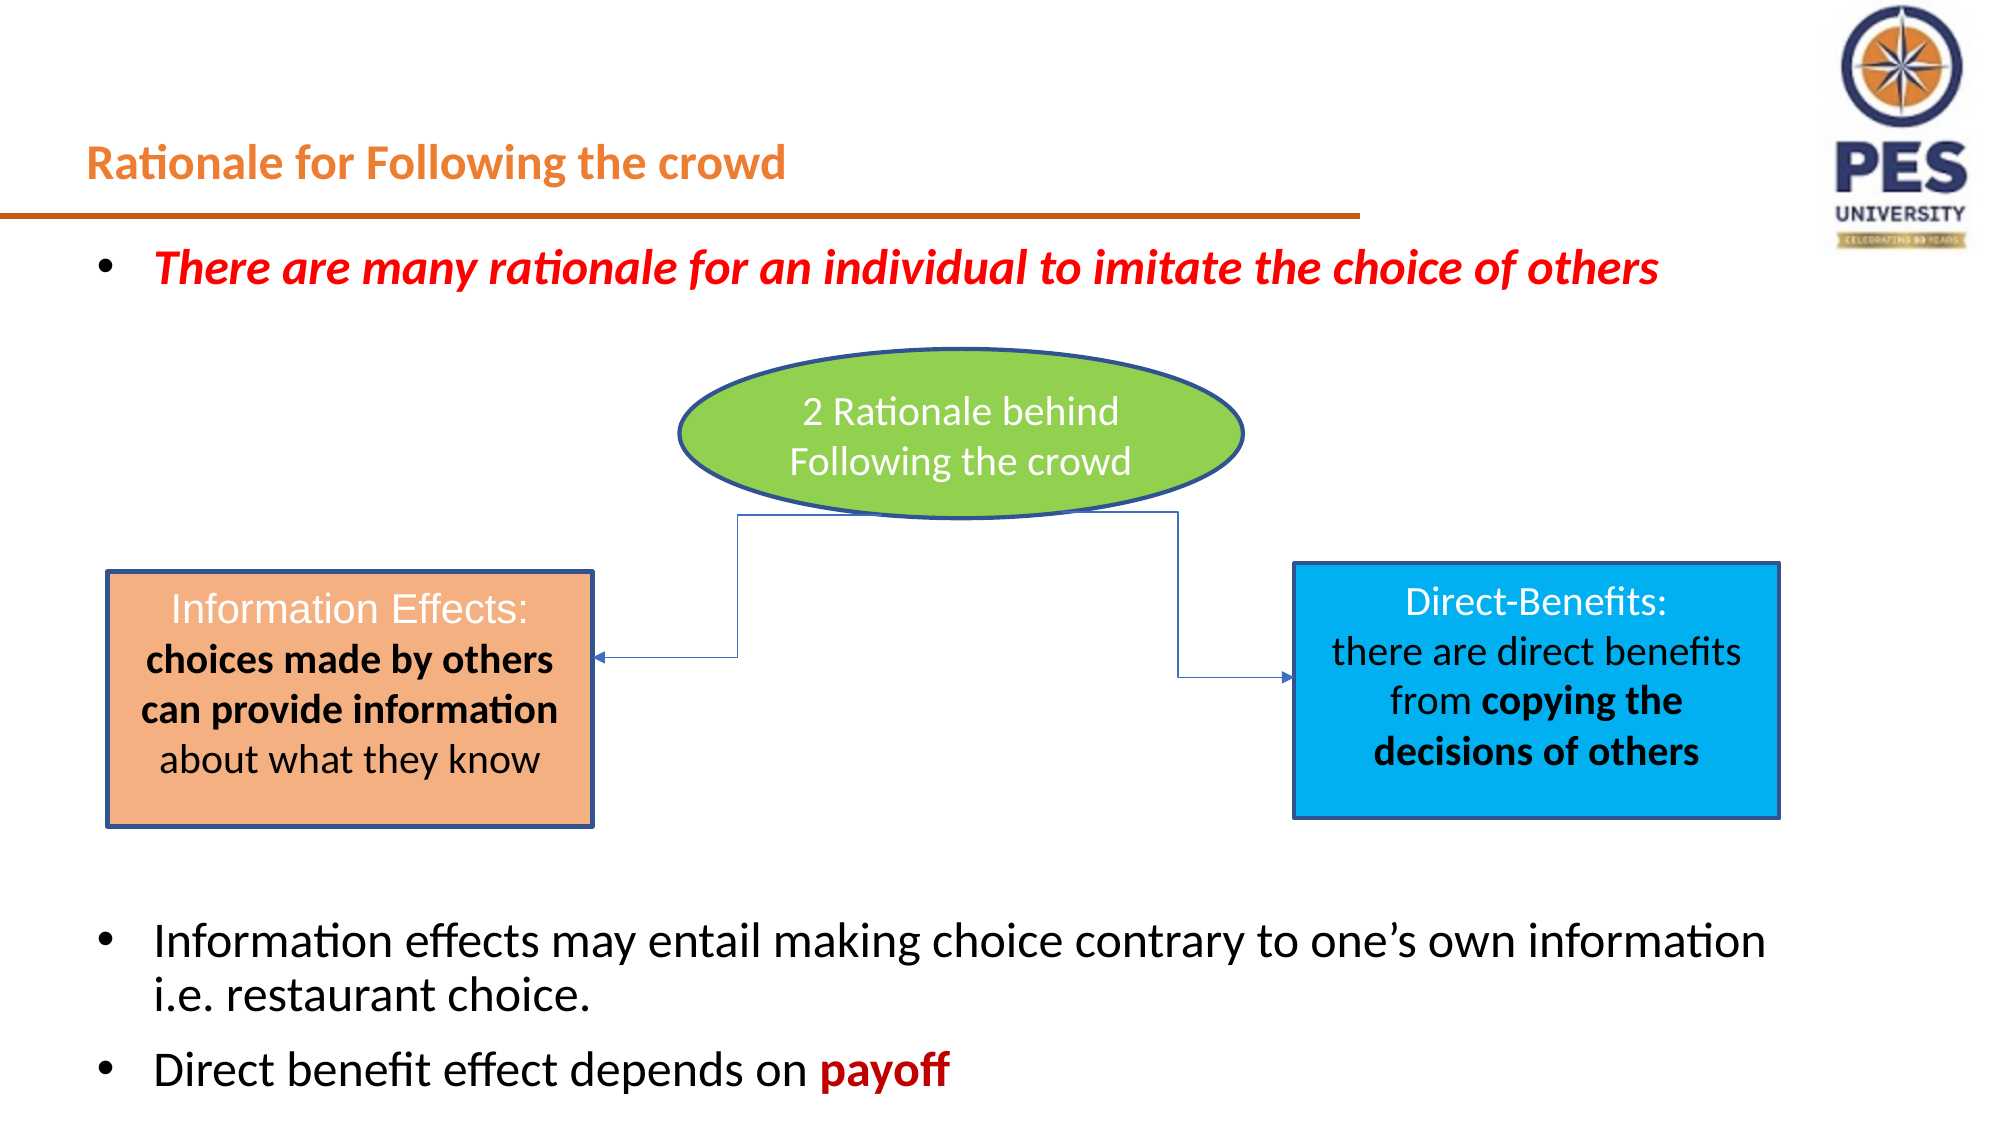

Rationale for Following the crowd
There are many rationale for an individual to imitate the choice of others

Information effects may entail making choice contrary to one’s own information i.e. restaurant choice.
Direct benefit effect depends on payoff

2 Rationale behind Following the crowd
Direct-Benefits:
there are direct benefits from copying the decisions of others

Information Effects:
choices made by others can provide information about what they know